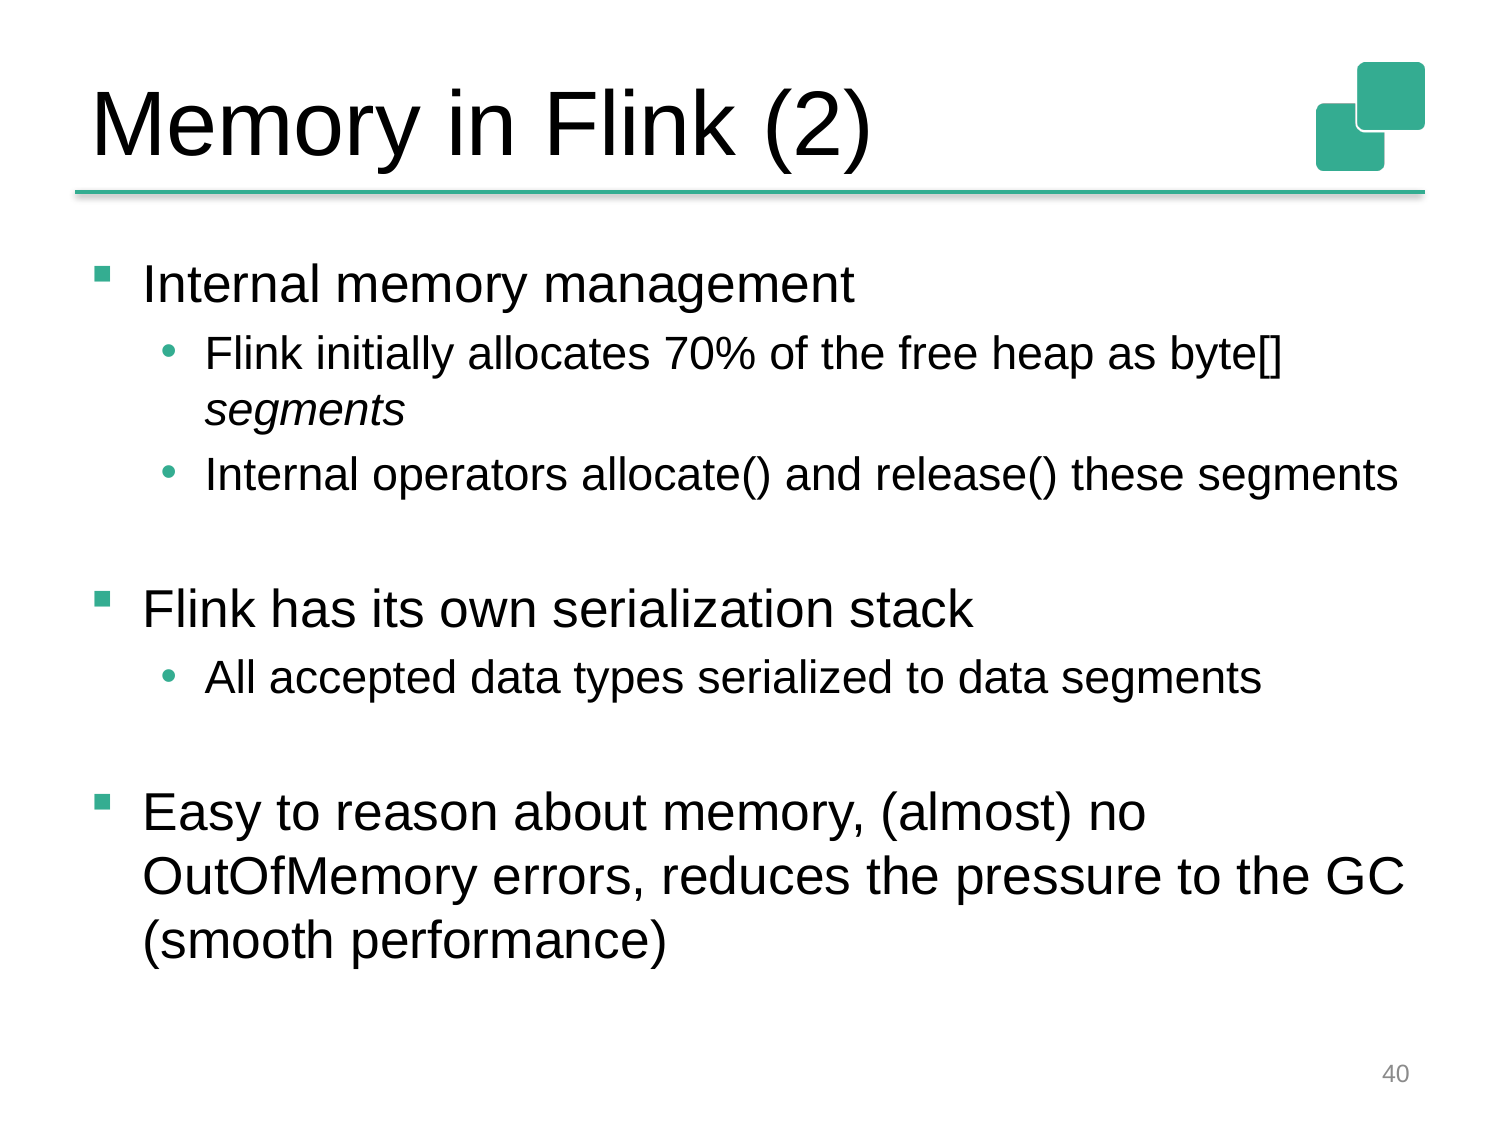

# Memory in Flink (2)
Internal memory management
Flink initially allocates 70% of the free heap as byte[] segments
Internal operators allocate() and release() these segments

Flink has its own serialization stack
All accepted data types serialized to data segments

Easy to reason about memory, (almost) no OutOfMemory errors, reduces the pressure to the GC (smooth performance)
40